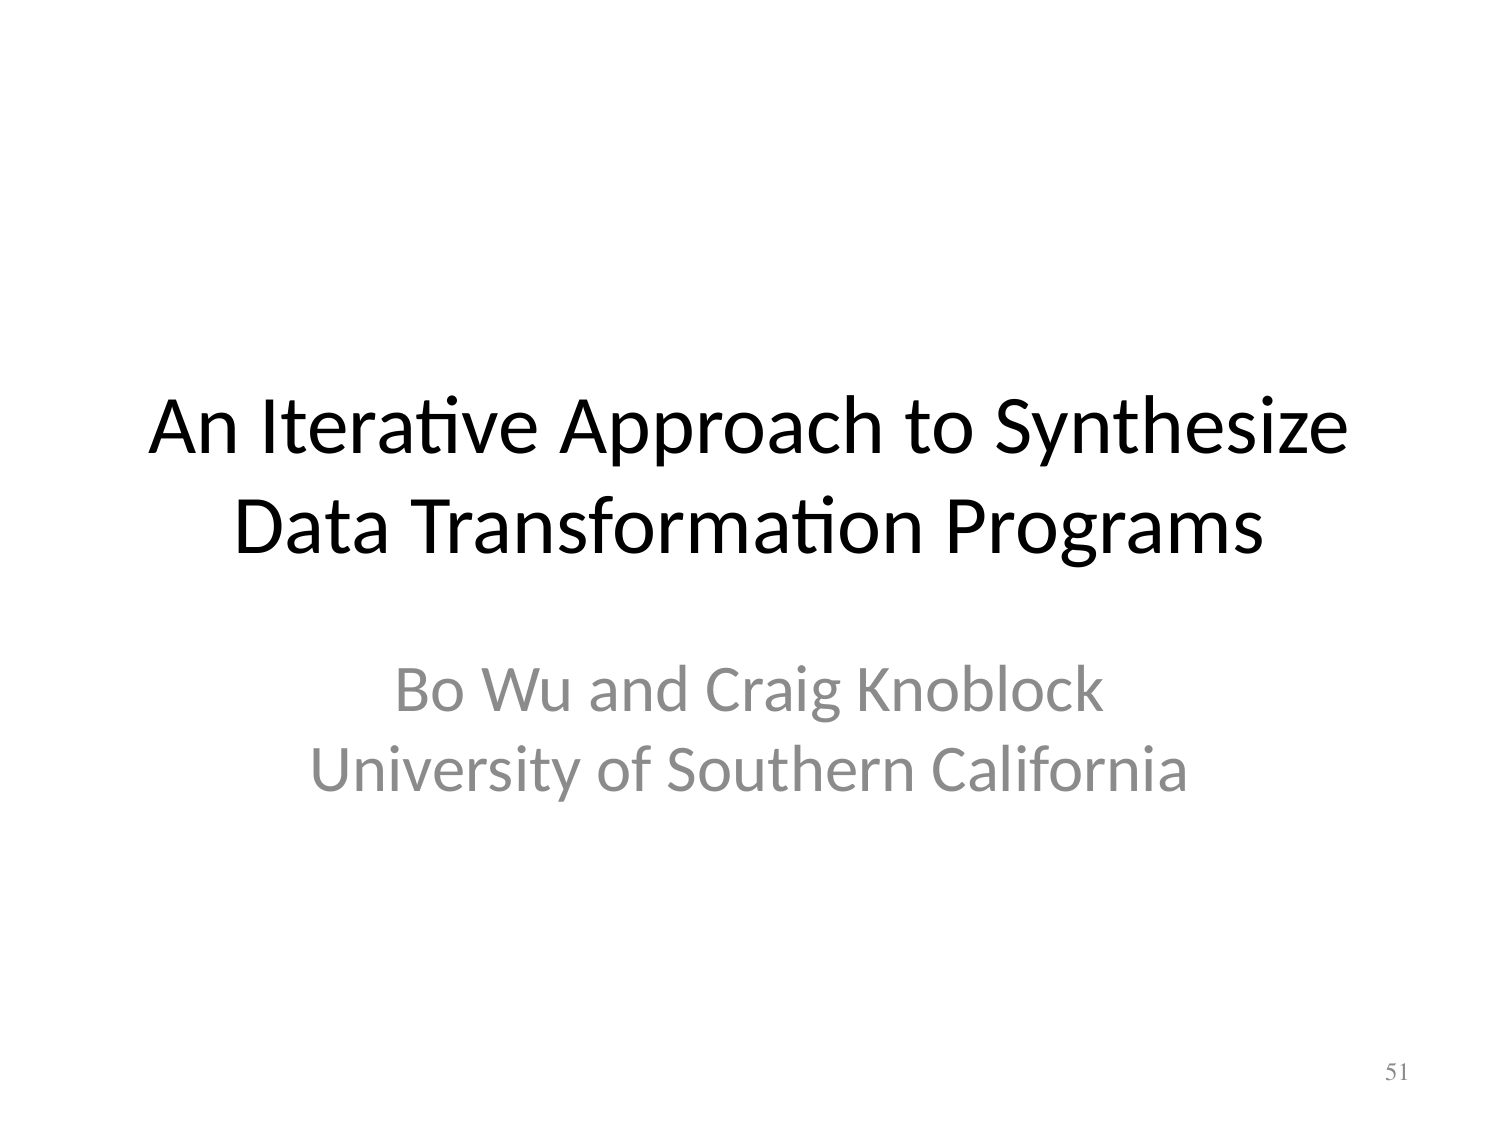

# An Iterative Approach to Synthesize Data Transformation Programs
Bo Wu and Craig Knoblock
University of Southern California
51